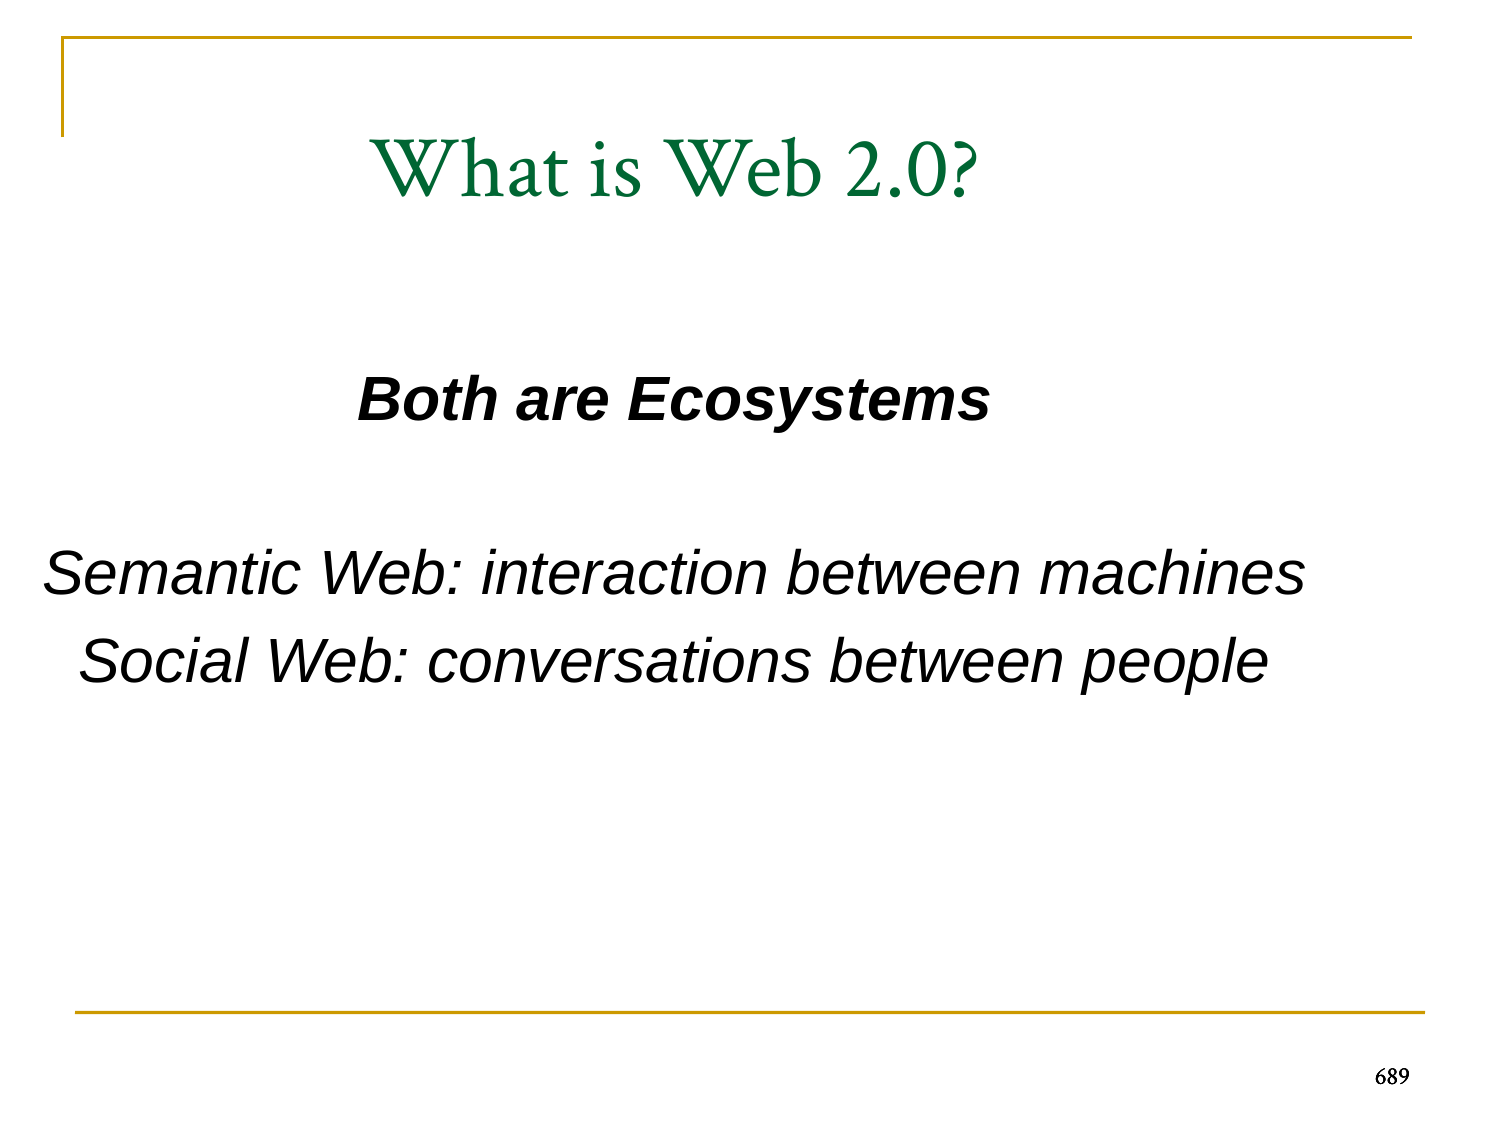

What is Web 2.0?

Both are Ecosystems

Semantic Web: interaction between machines
Social Web: conversations between people

689
689
689